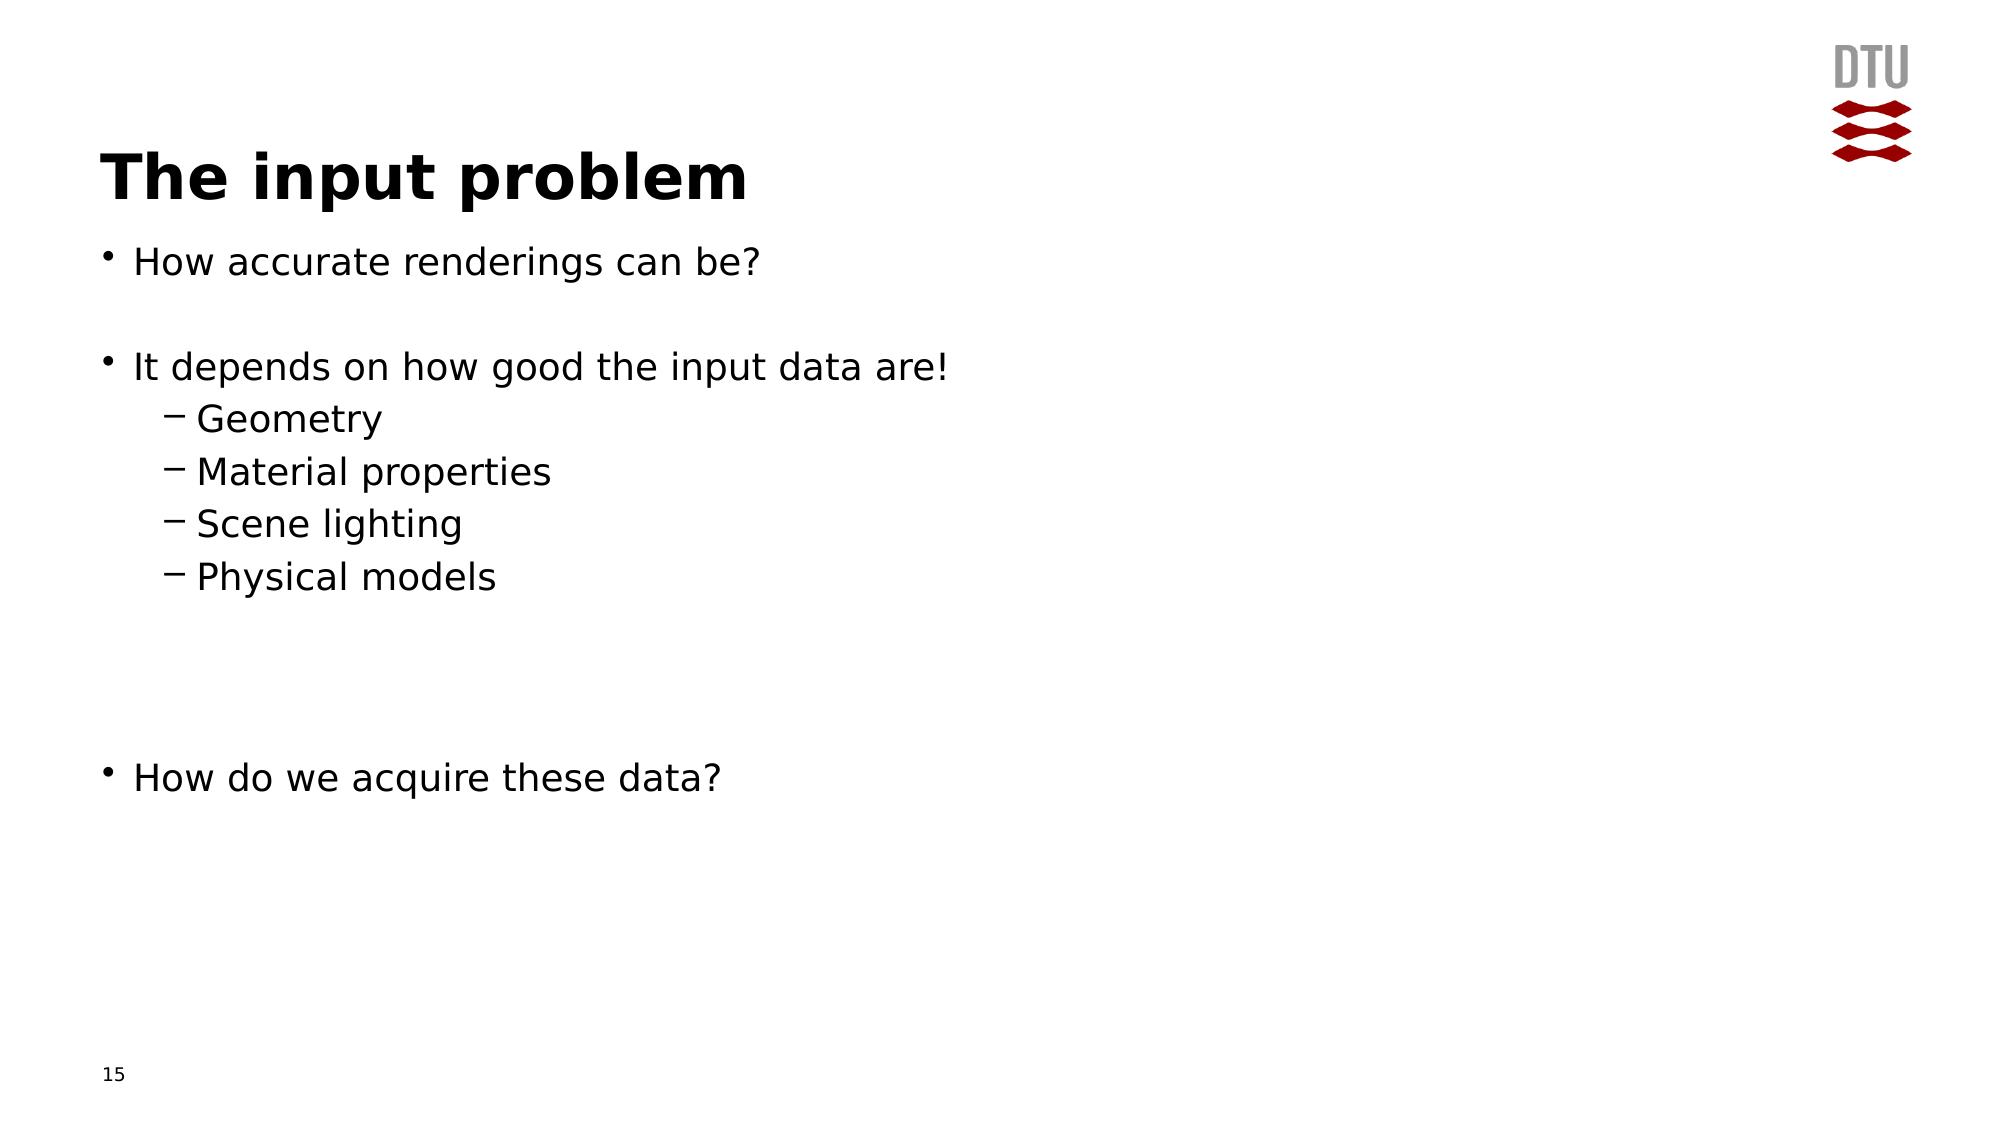

# The input problem
How accurate renderings can be?

It depends on how good the input data are!
Geometry
Material properties
Scene lighting
Physical models

How do we acquire these data?

15